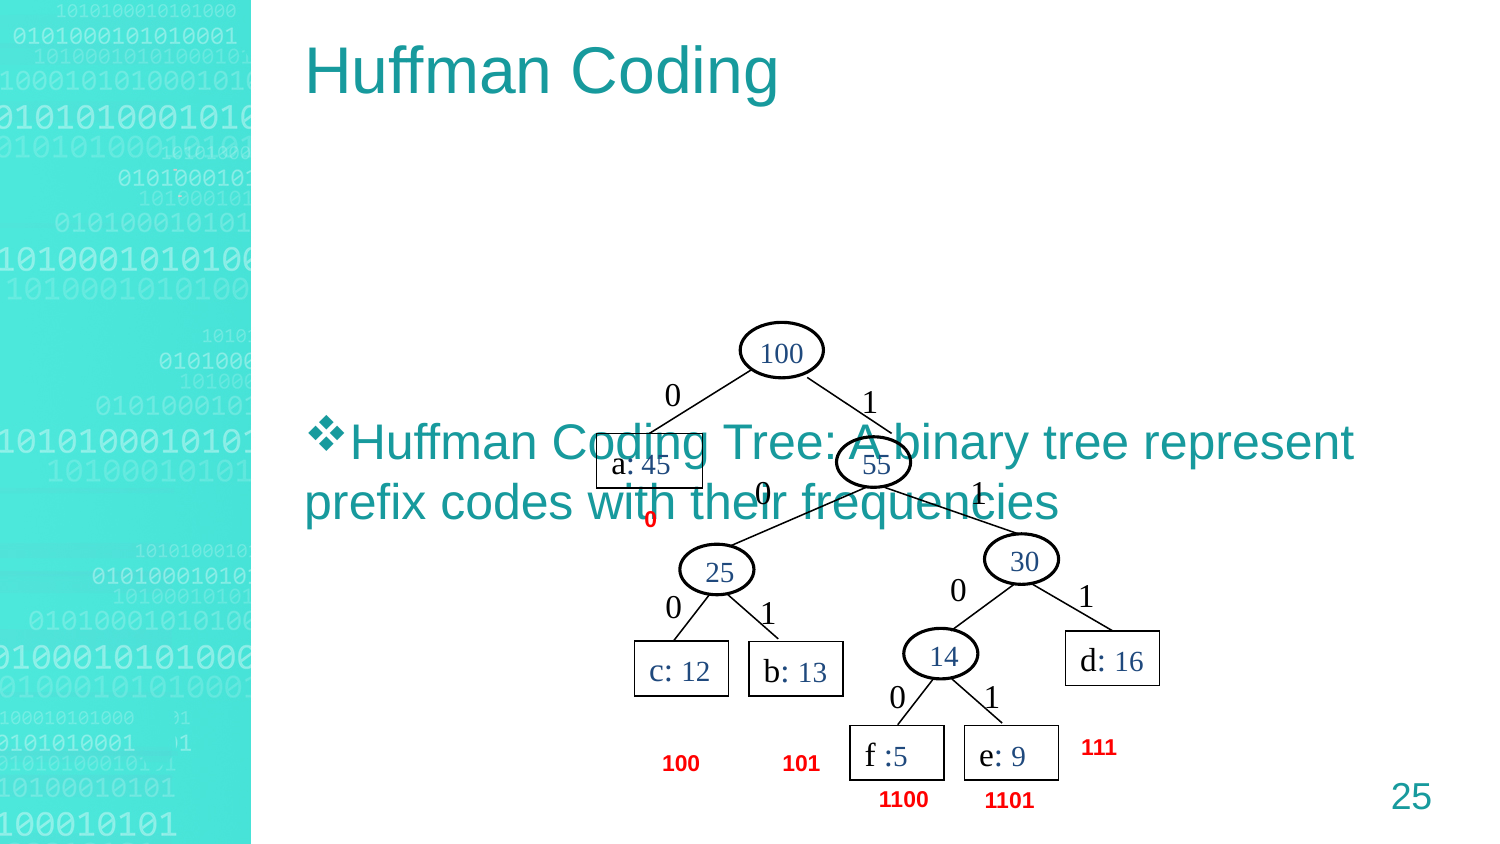

Huffman Coding
Huffman Coding Tree: A binary tree represent prefix codes with their frequencies

100
0

1

a: 45

55
0
1

30
0
1

14
0
1

f :5
e: 9
d: 16

25
0
1

c: 12
b: 13
0
111
100
101
1100
1101